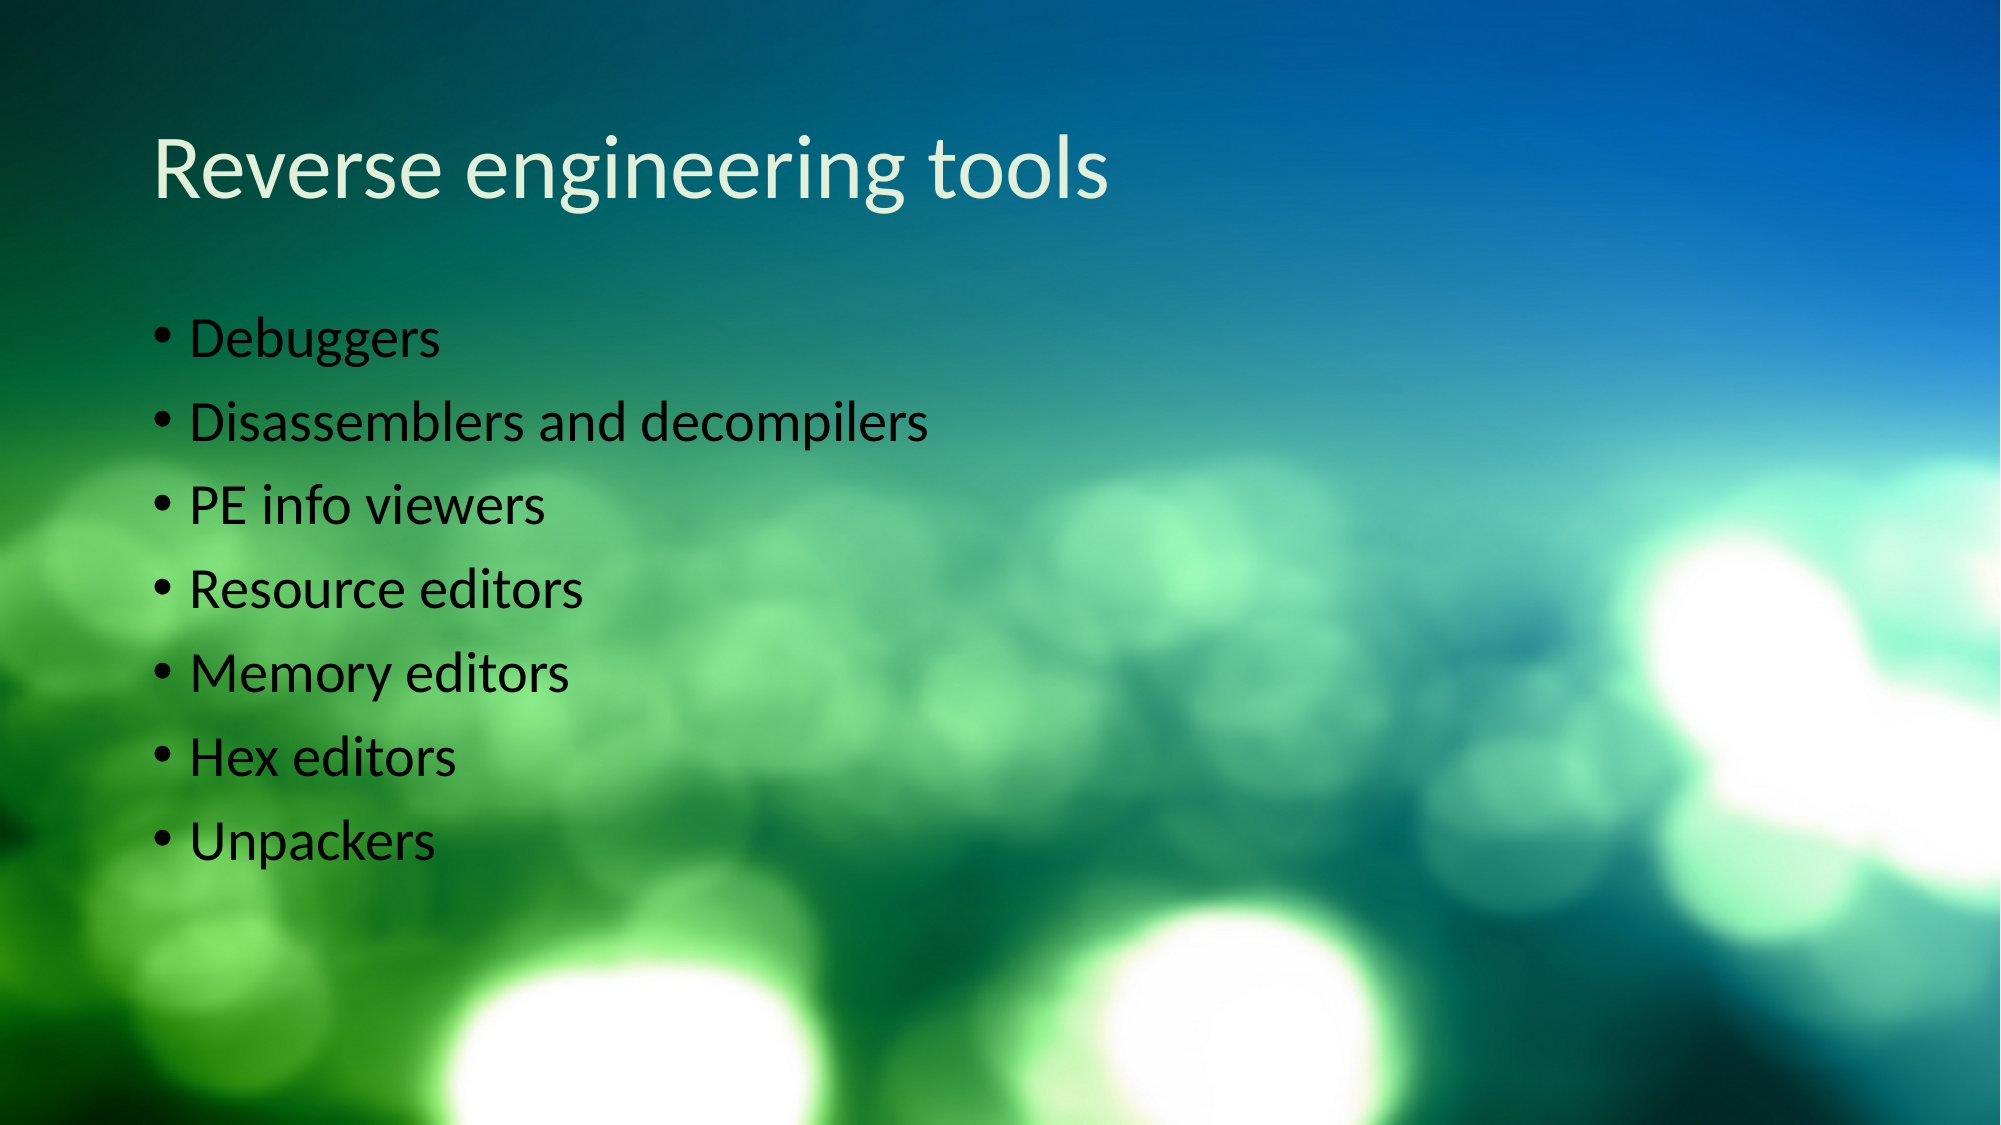

# Reverse engineering tools
Debuggers
Disassemblers and decompilers
PE info viewers
Resource editors
Memory editors
Hex editors
Unpackers